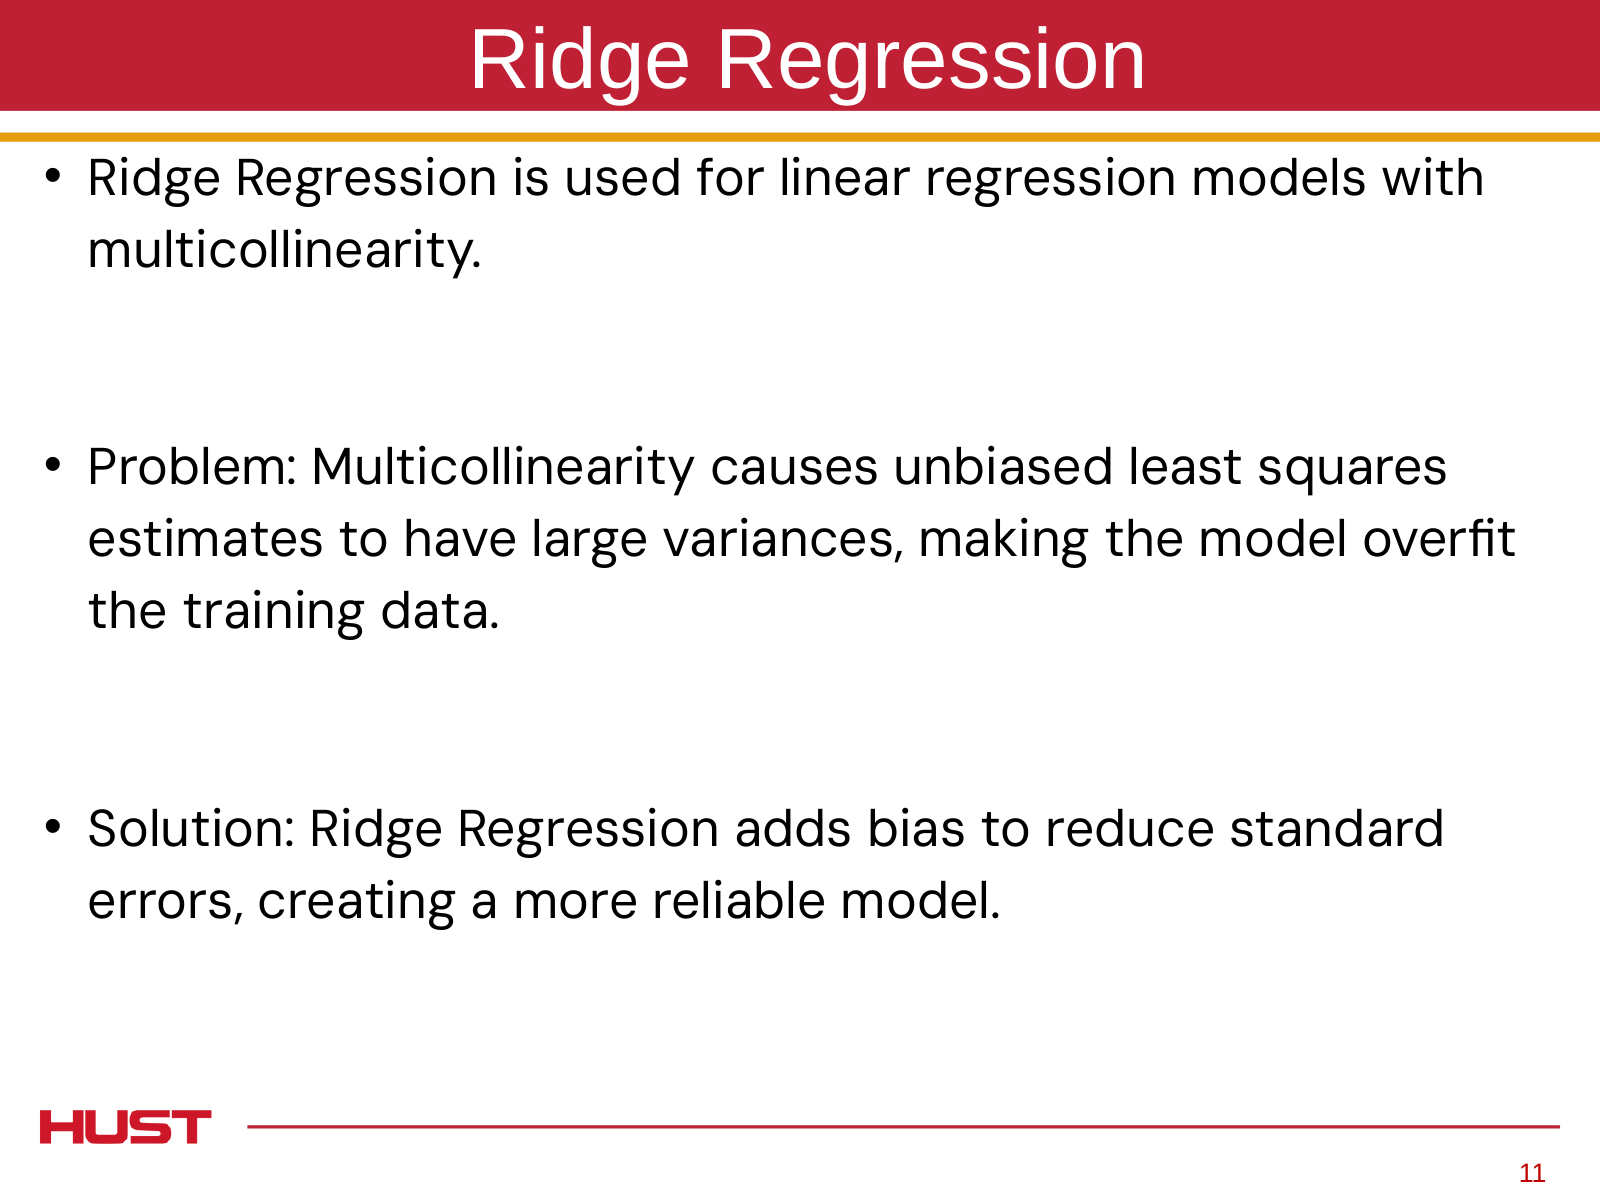

Ridge Regression
Ridge Regression is used for linear regression models with multicollinearity.

Problem: Multicollinearity causes unbiased least squares estimates to have large variances, making the model overfit the training data.

Solution: Ridge Regression adds bias to reduce standard errors, creating a more reliable model.

11